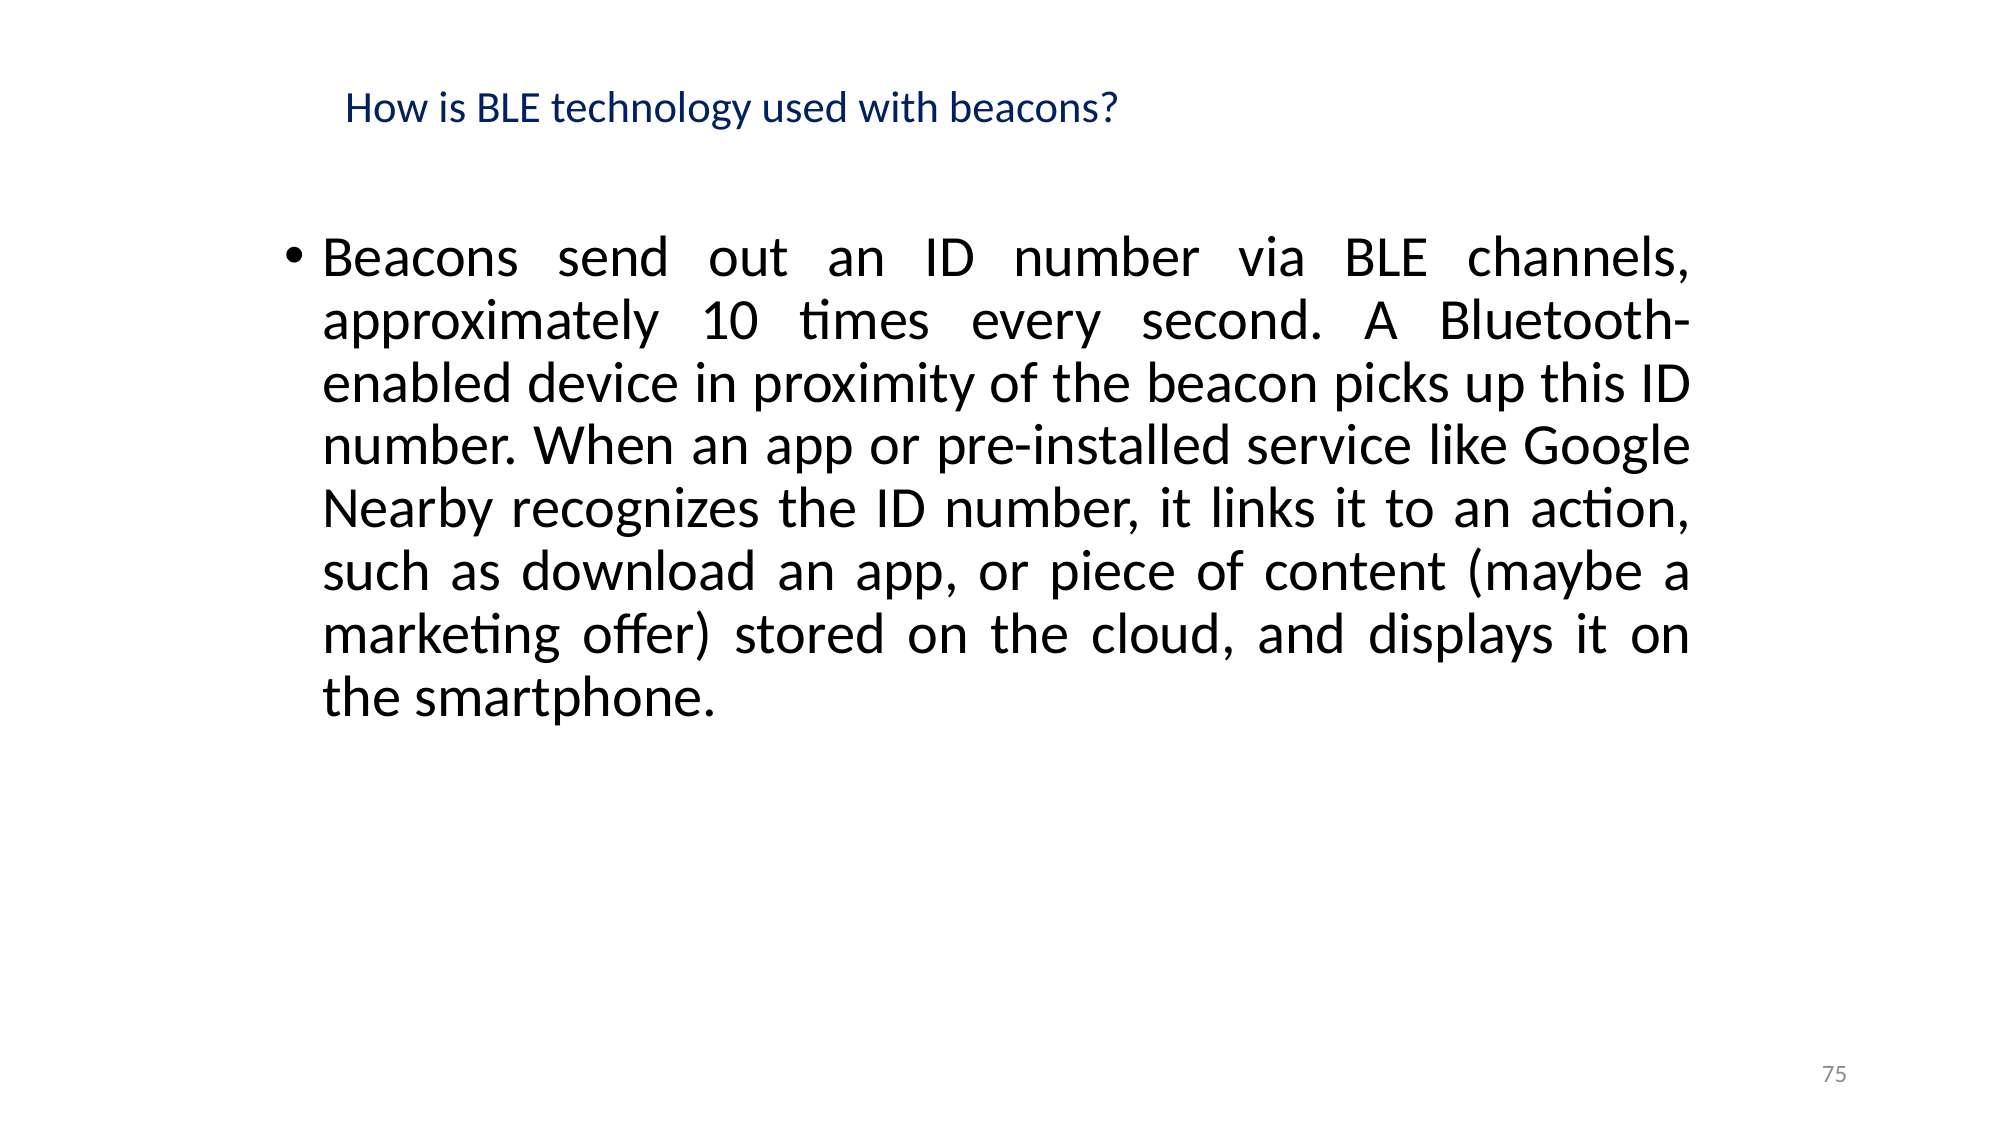

# How is BLE technology used with beacons?
Beacons send out an ID number via BLE channels, approximately 10 times every second. A Bluetooth-enabled device in proximity of the beacon picks up this ID number. When an app or pre-installed service like Google Nearby recognizes the ID number, it links it to an action, such as download an app, or piece of content (maybe a marketing offer) stored on the cloud, and displays it on the smartphone.

75